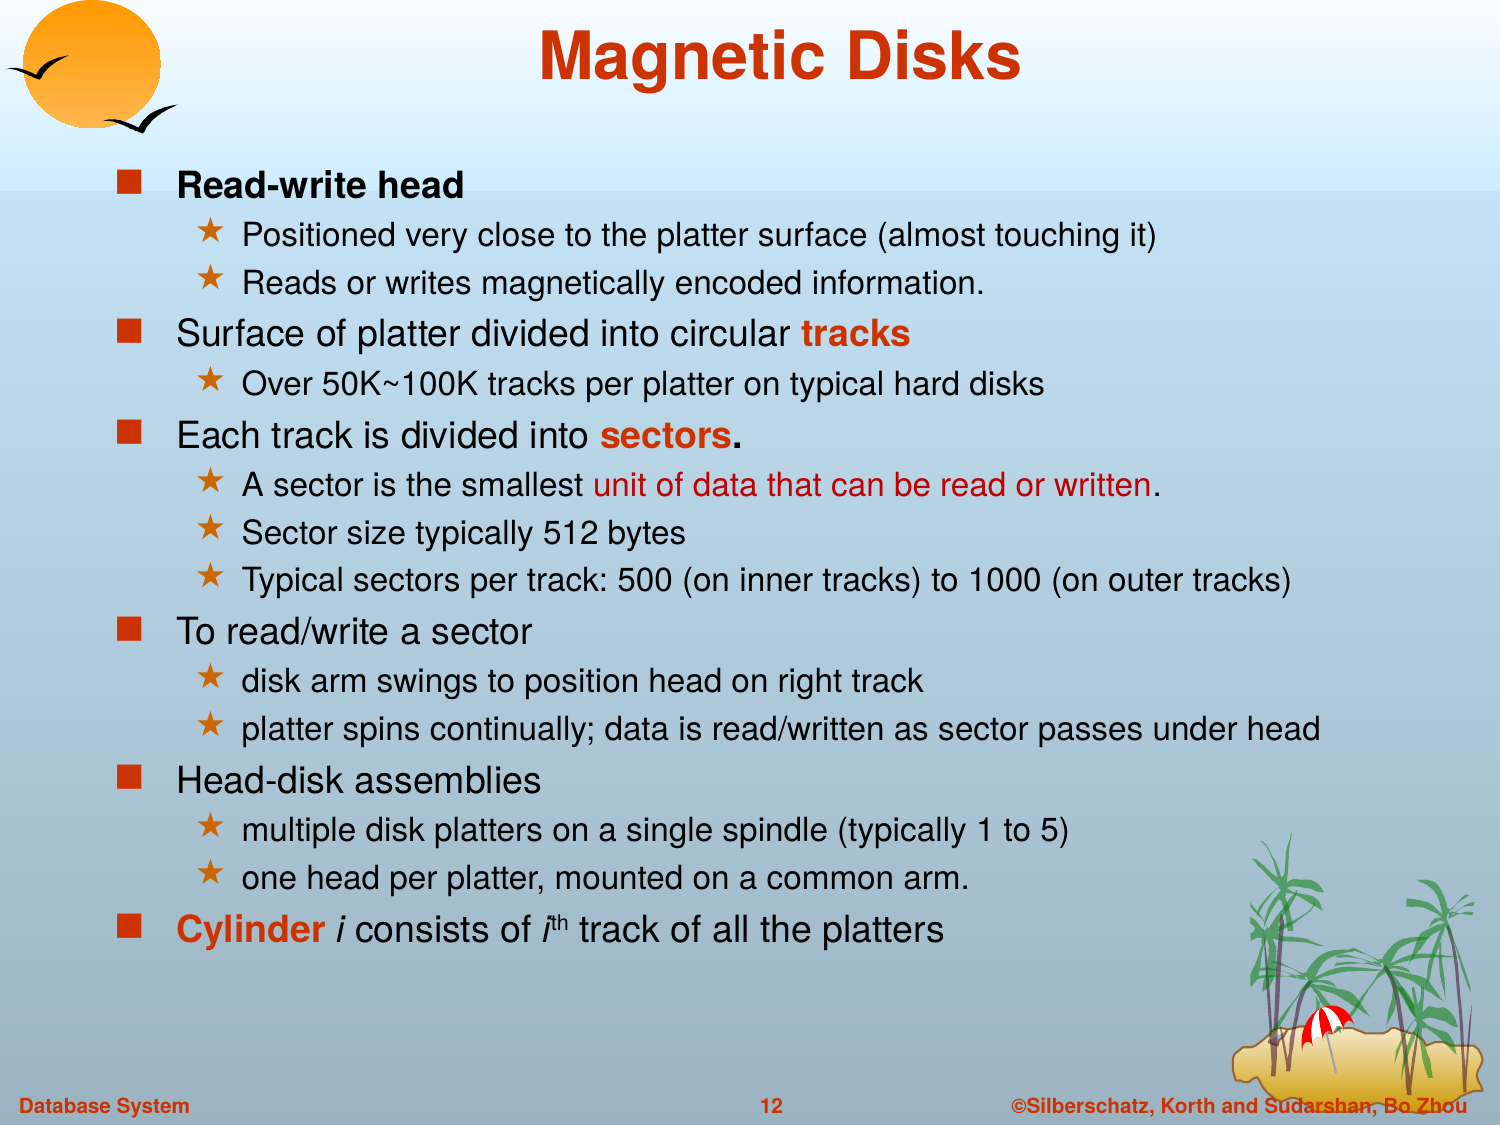

# Magnetic Disks
Read-write head
Positioned very close to the platter surface (almost touching it)
Reads or writes magnetically encoded information.
Surface of platter divided into circular tracks
Over 50K~100K tracks per platter on typical hard disks
Each track is divided into sectors.
A sector is the smallest unit of data that can be read or written.
Sector size typically 512 bytes
Typical sectors per track: 500 (on inner tracks) to 1000 (on outer tracks)
To read/write a sector
disk arm swings to position head on right track
platter spins continually; data is read/written as sector passes under head
Head-disk assemblies
multiple disk platters on a single spindle (typically 1 to 5)
one head per platter, mounted on a common arm.
Cylinder i consists of ith track of all the platters